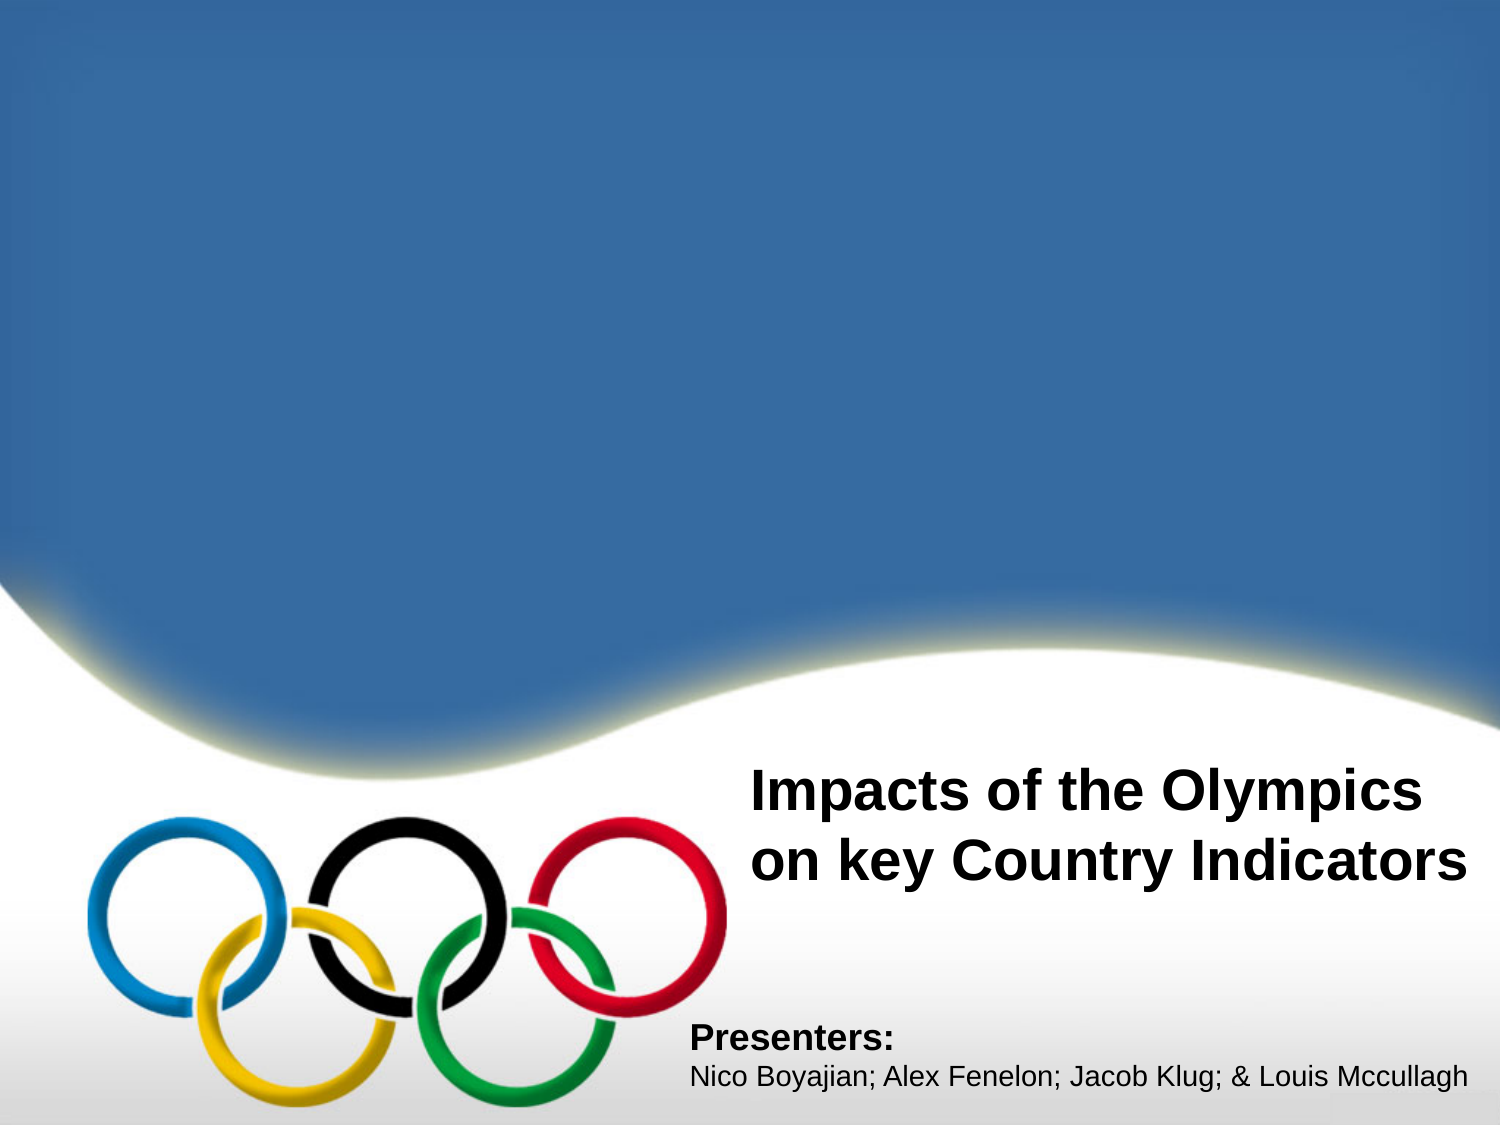

# Impacts of the Olympics on key Country Indicators
Presenters:
Nico Boyajian; Alex Fenelon; Jacob Klug; & Louis Mccullagh